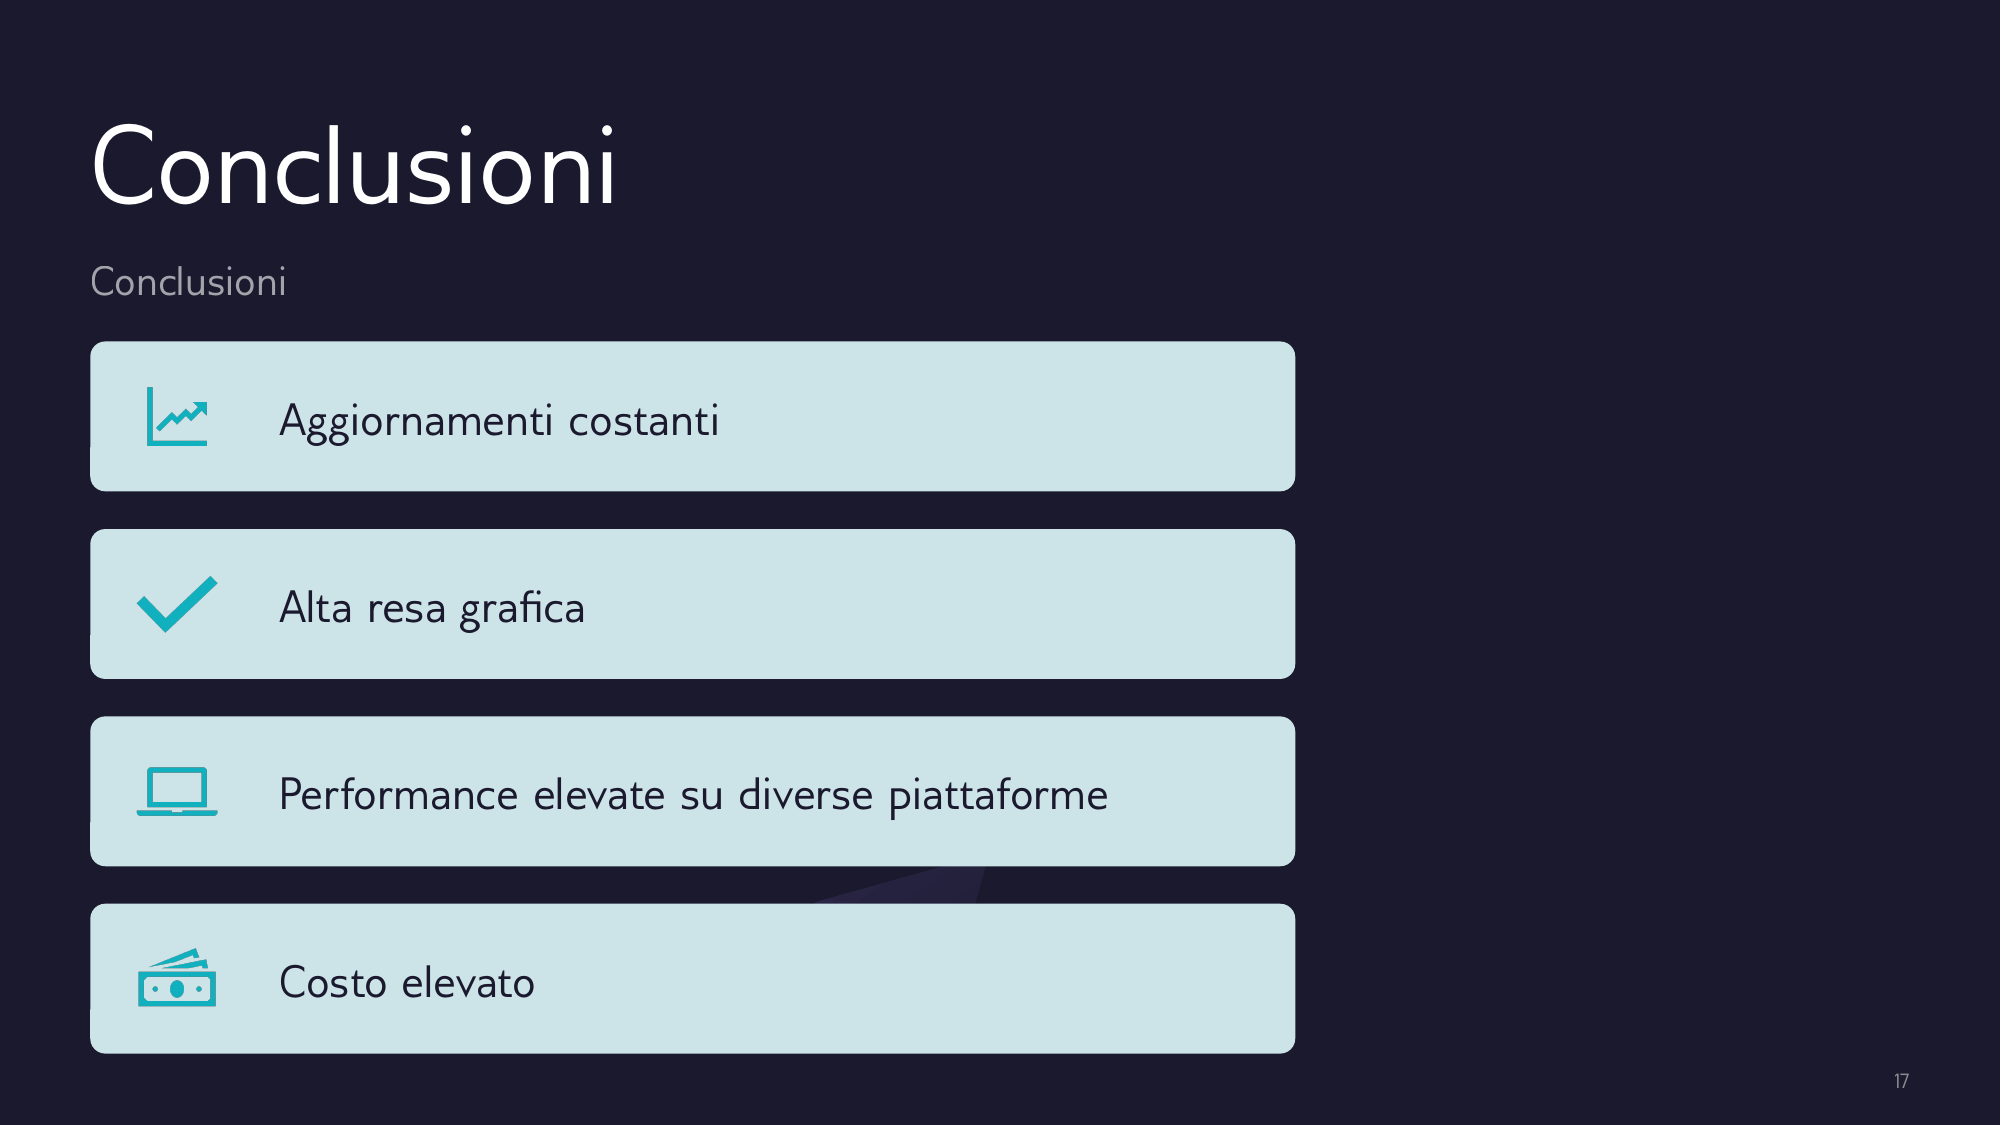

# Conclusioni
Conclusioni
Aggiornamenti costanti
Alta resa grafica
Performance elevate su diverse piattaforme
Costo elevato
17